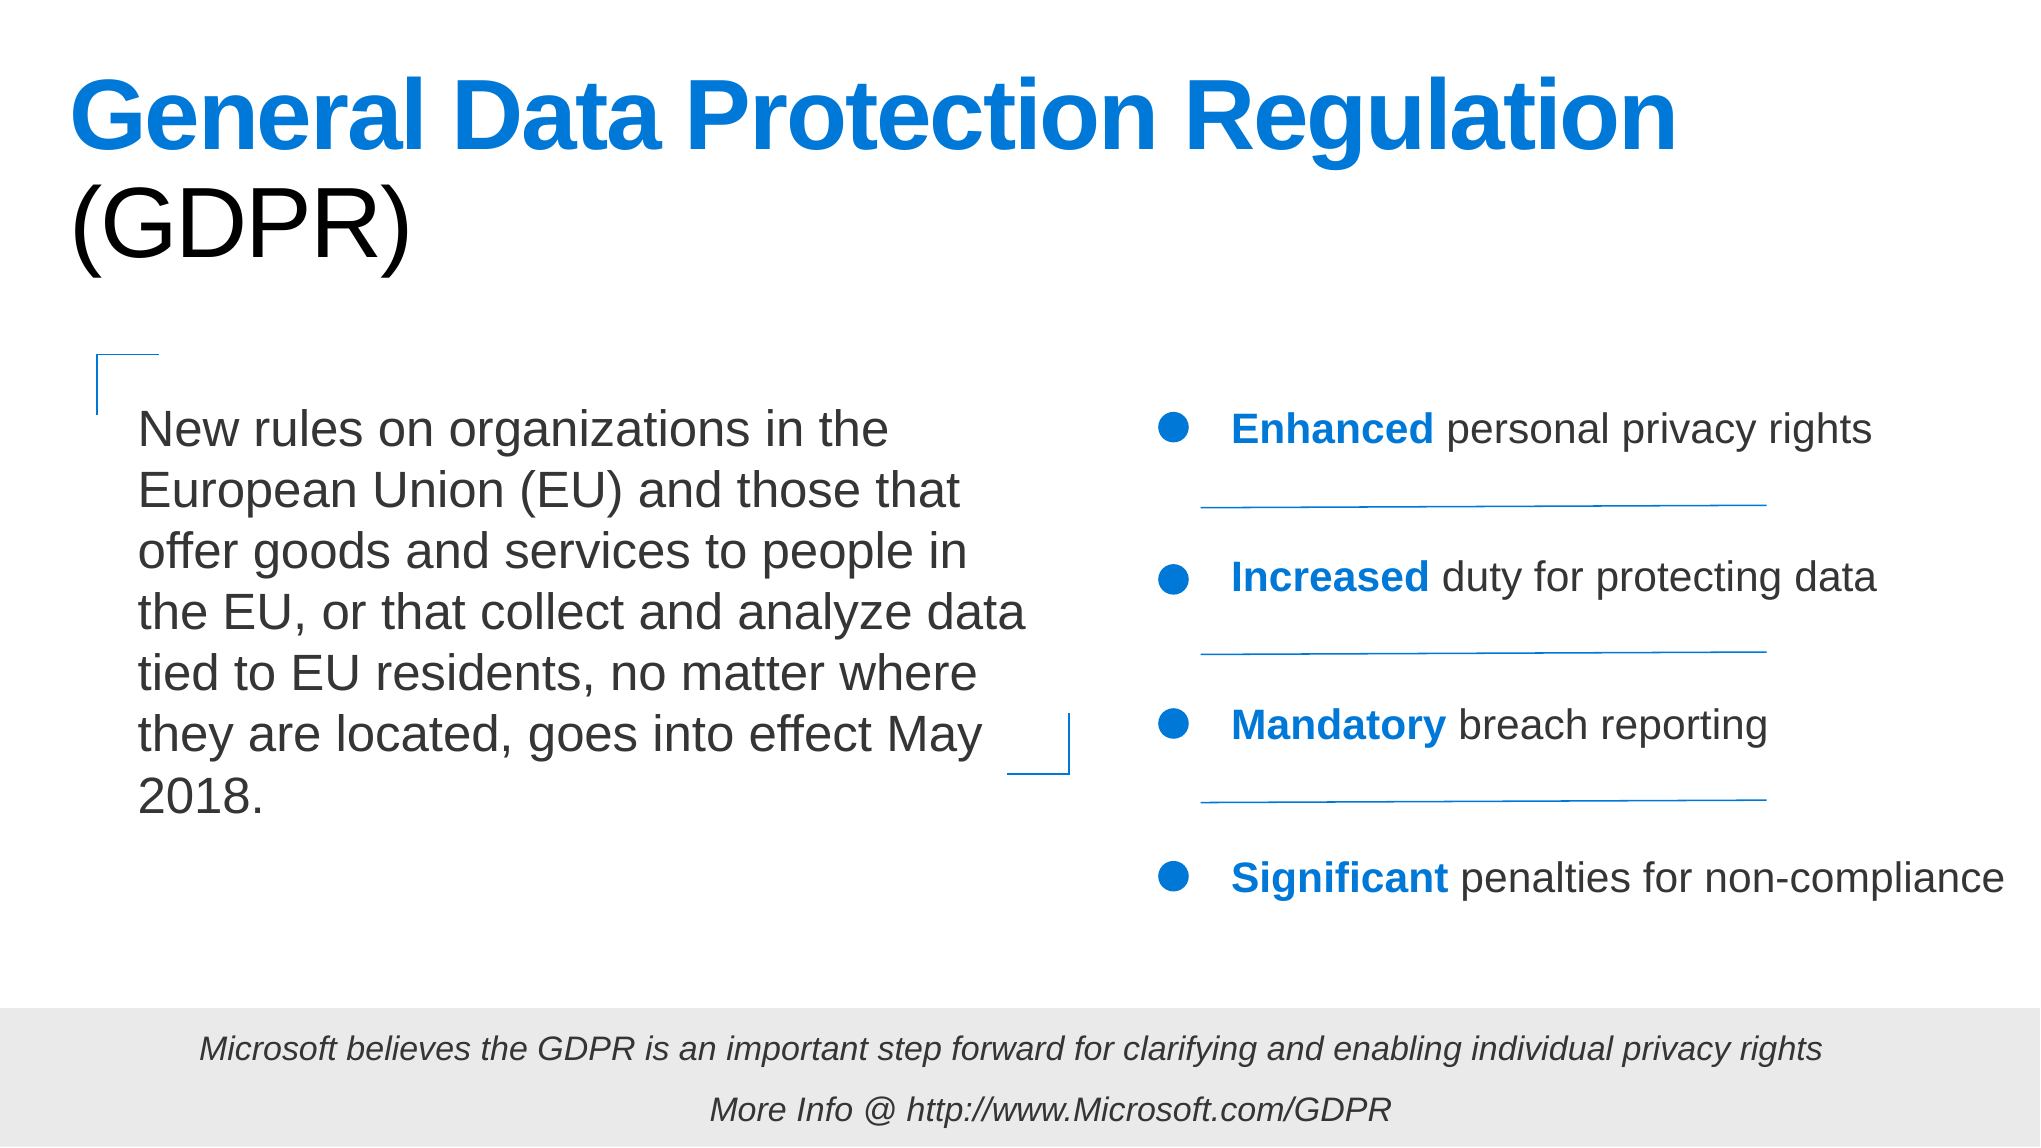

# General Data Protection Regulation (GDPR)
New rules on organizations in the European Union (EU) and those that offer goods and services to people in the EU, or that collect and analyze data tied to EU residents, no matter where they are located, goes into effect May 2018.
Enhanced personal privacy rights

Increased duty for protecting data

Mandatory breach reporting

Significant penalties for non-compliance

Microsoft believes the GDPR is an important step forward for clarifying and enabling individual privacy rights
More Info @ http://www.Microsoft.com/GDPR